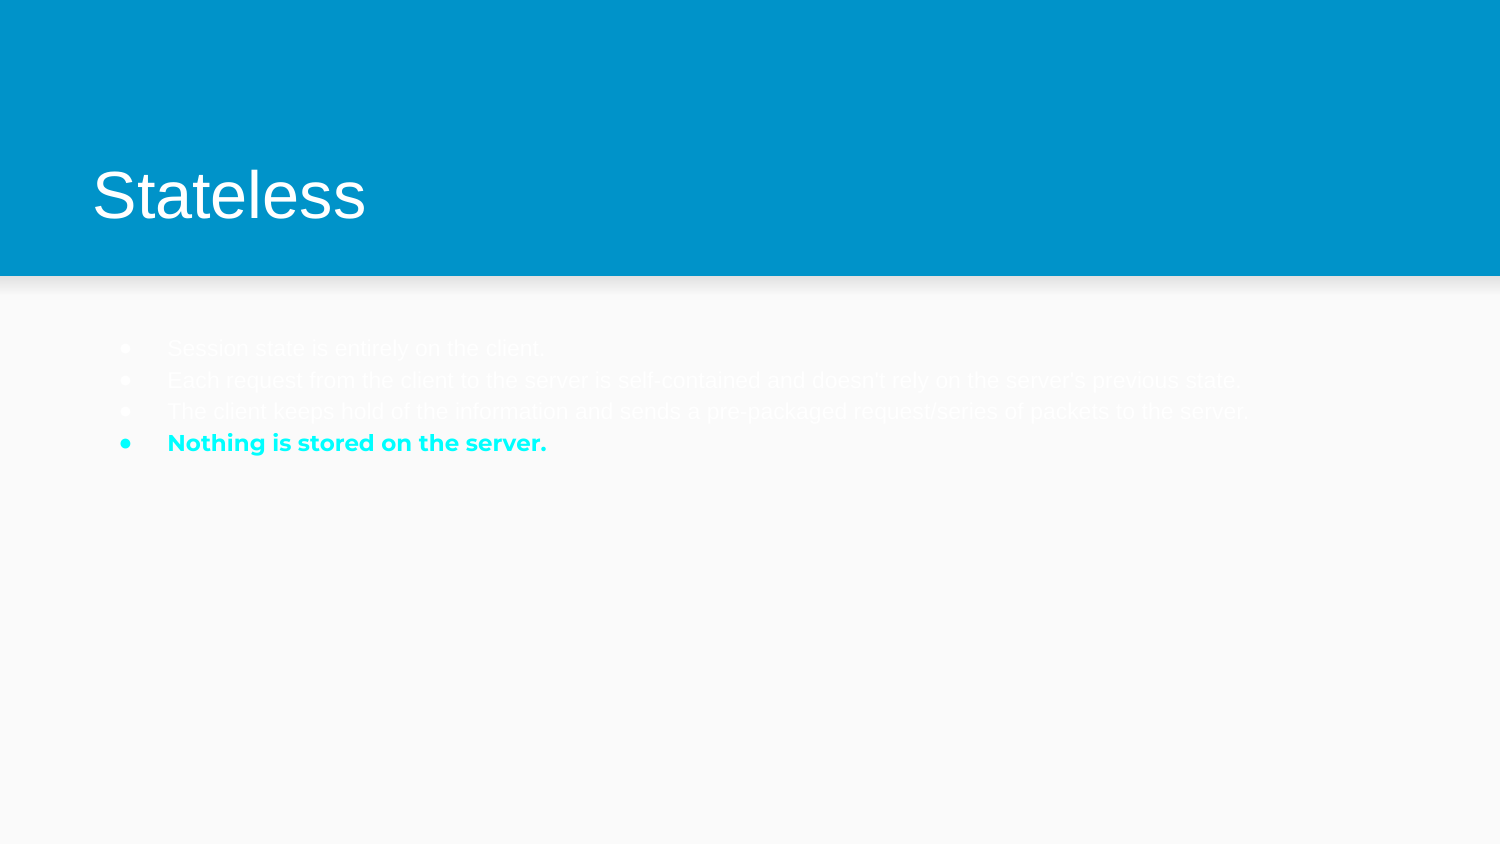

# Stateless
Session state is entirely on the client.
Each request from the client to the server is self-contained and doesn't rely on the server's previous state.
The client keeps hold of the information and sends a pre-packaged request/series of packets to the server.
Nothing is stored on the server.